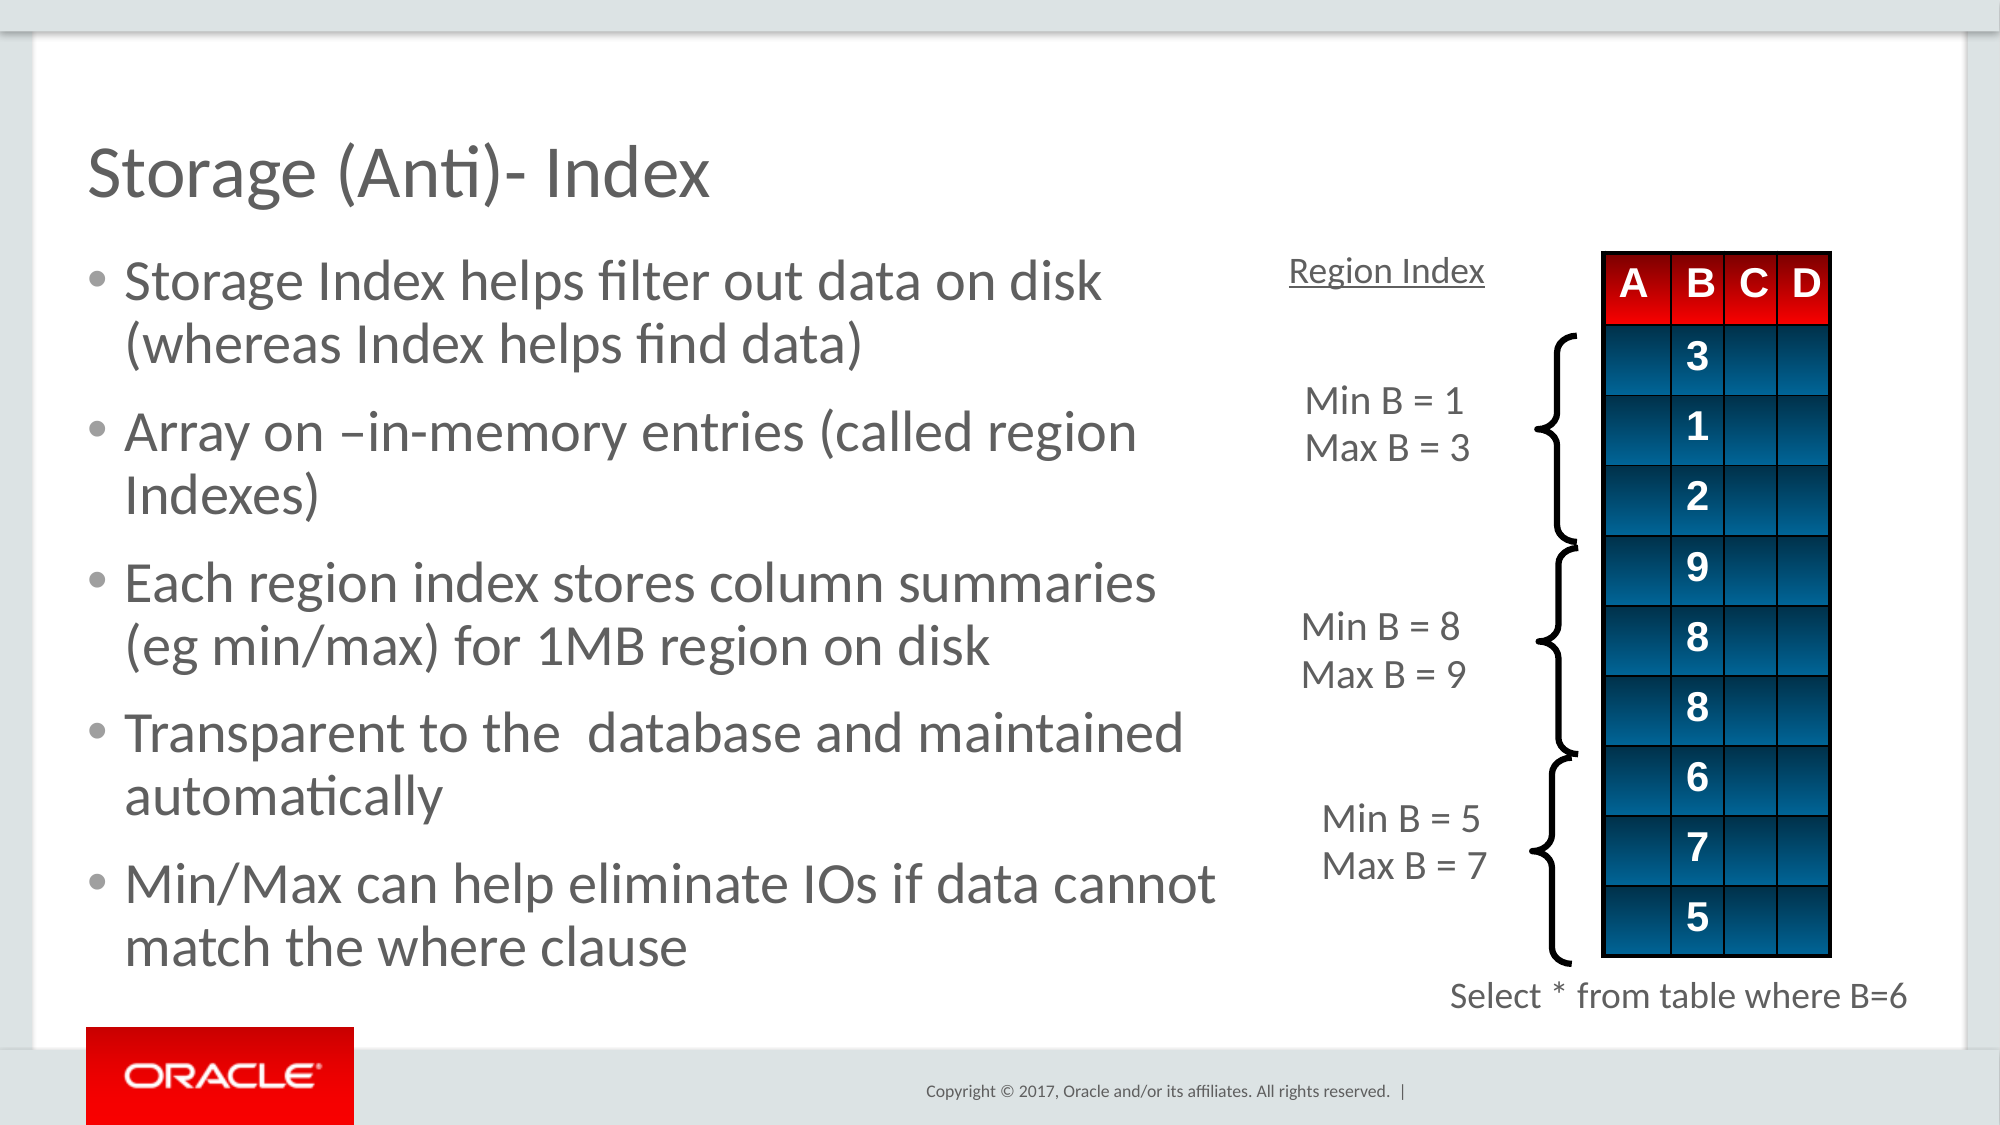

# Storage (Anti)- Index
Storage Index helps filter out data on disk (whereas Index helps find data)
Array on –in-memory entries (called region Indexes)
Each region index stores column summaries (eg min/max) for 1MB region on disk
Transparent to the  database and maintained automatically
Min/Max can help eliminate IOs if data cannot match the where clause
Region Index
| A | B | C |
| --- | --- | --- |
| 9 | 3 |  |
| 10 | 1 |  |
| 8 | 2 |  |
| 11 | 9 |  |
| 10 | 8 |  |
| 10 | 8 |  |
| A | B | C | D |
| --- | --- | --- | --- |
|  | 3 |  |  |
|  | 1 |  |  |
|  | 2 |  |  |
|  | 9 |  |  |
|  | 8 |  |  |
|  | 8 |  |  |
|  | 6 |  |  |
|  | 7 |  |  |
|  | 5 |  |  |

Min B = 1
Max B = 3

Min B = 8
Max B = 9

Min B = 5
Max B = 7
Select * from table where B=6